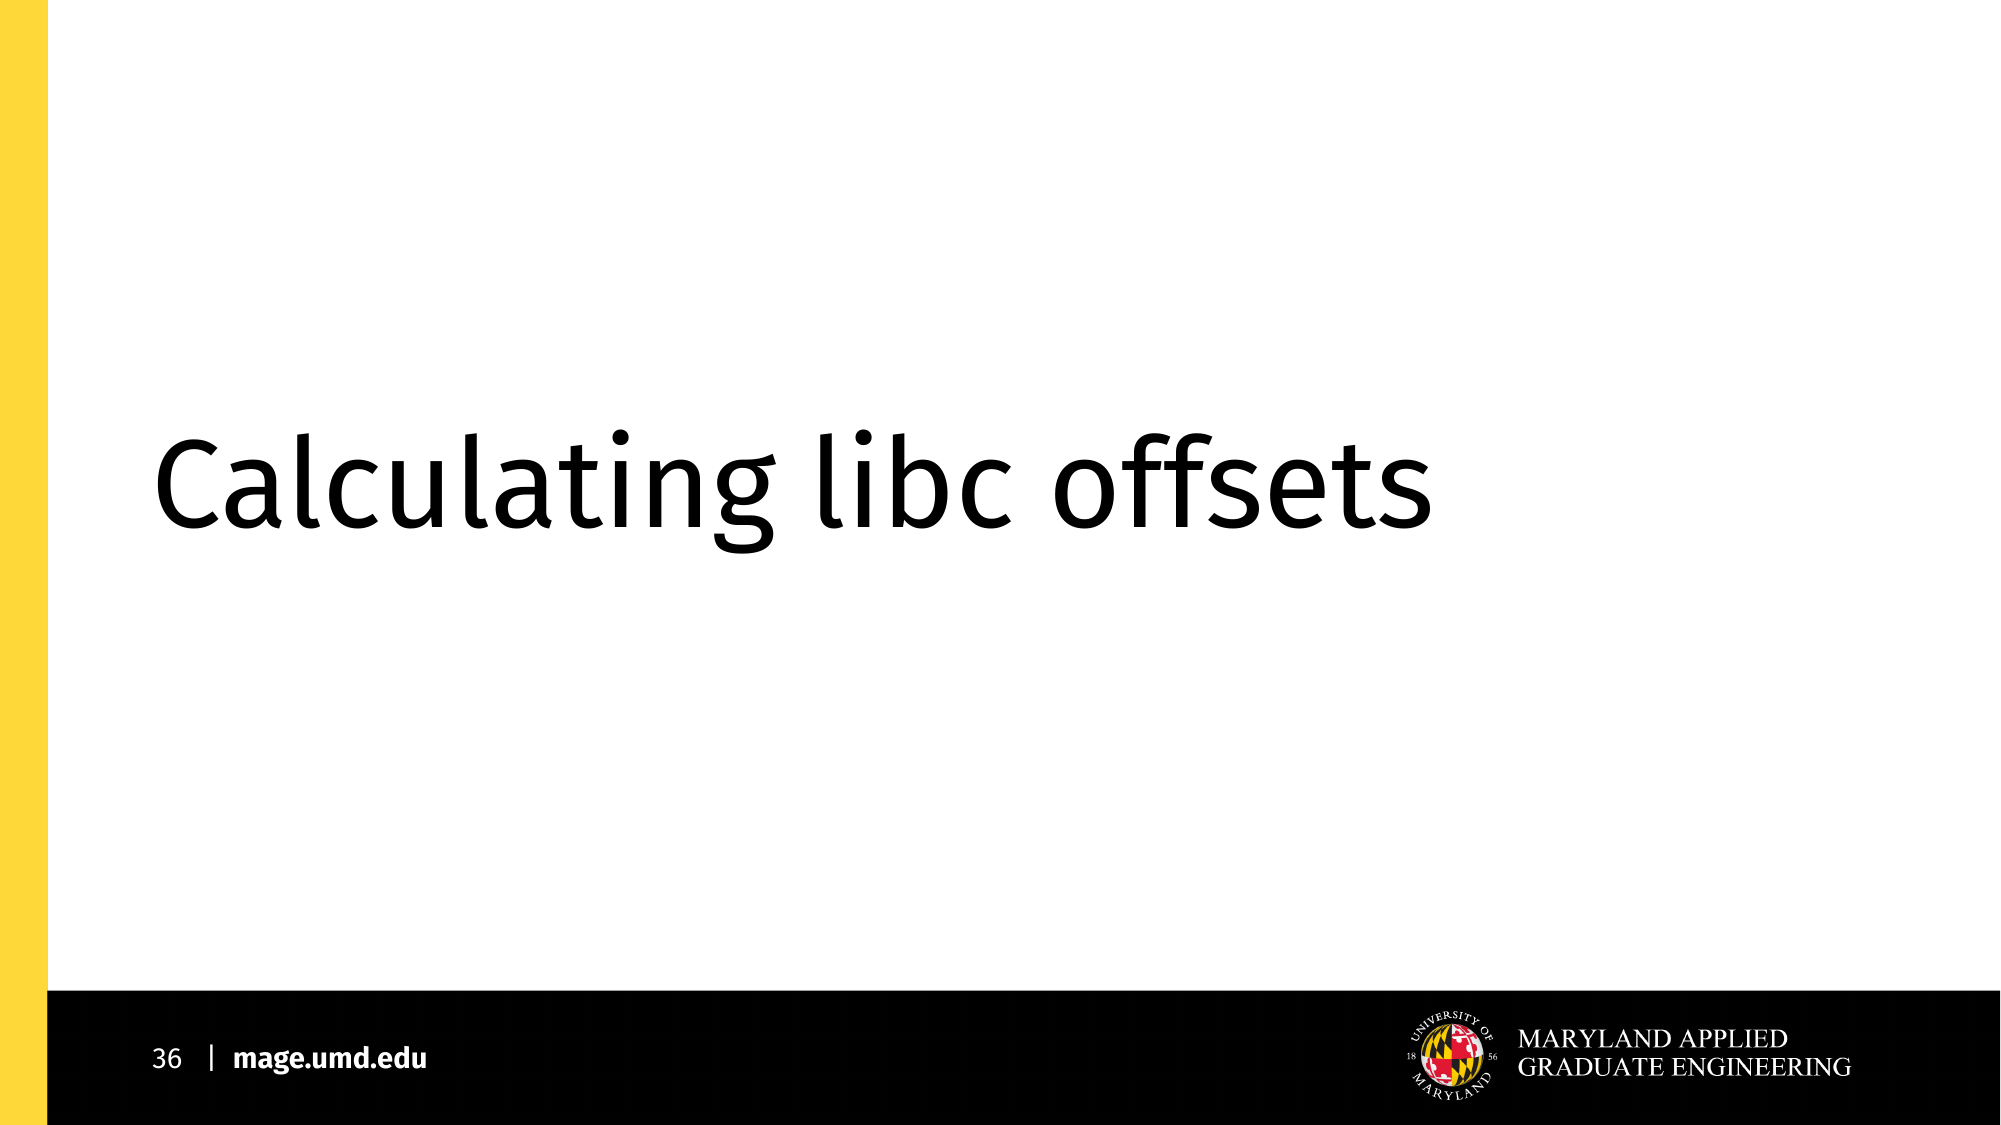

# Calculating libc offsets

36   |  mage.umd.edu